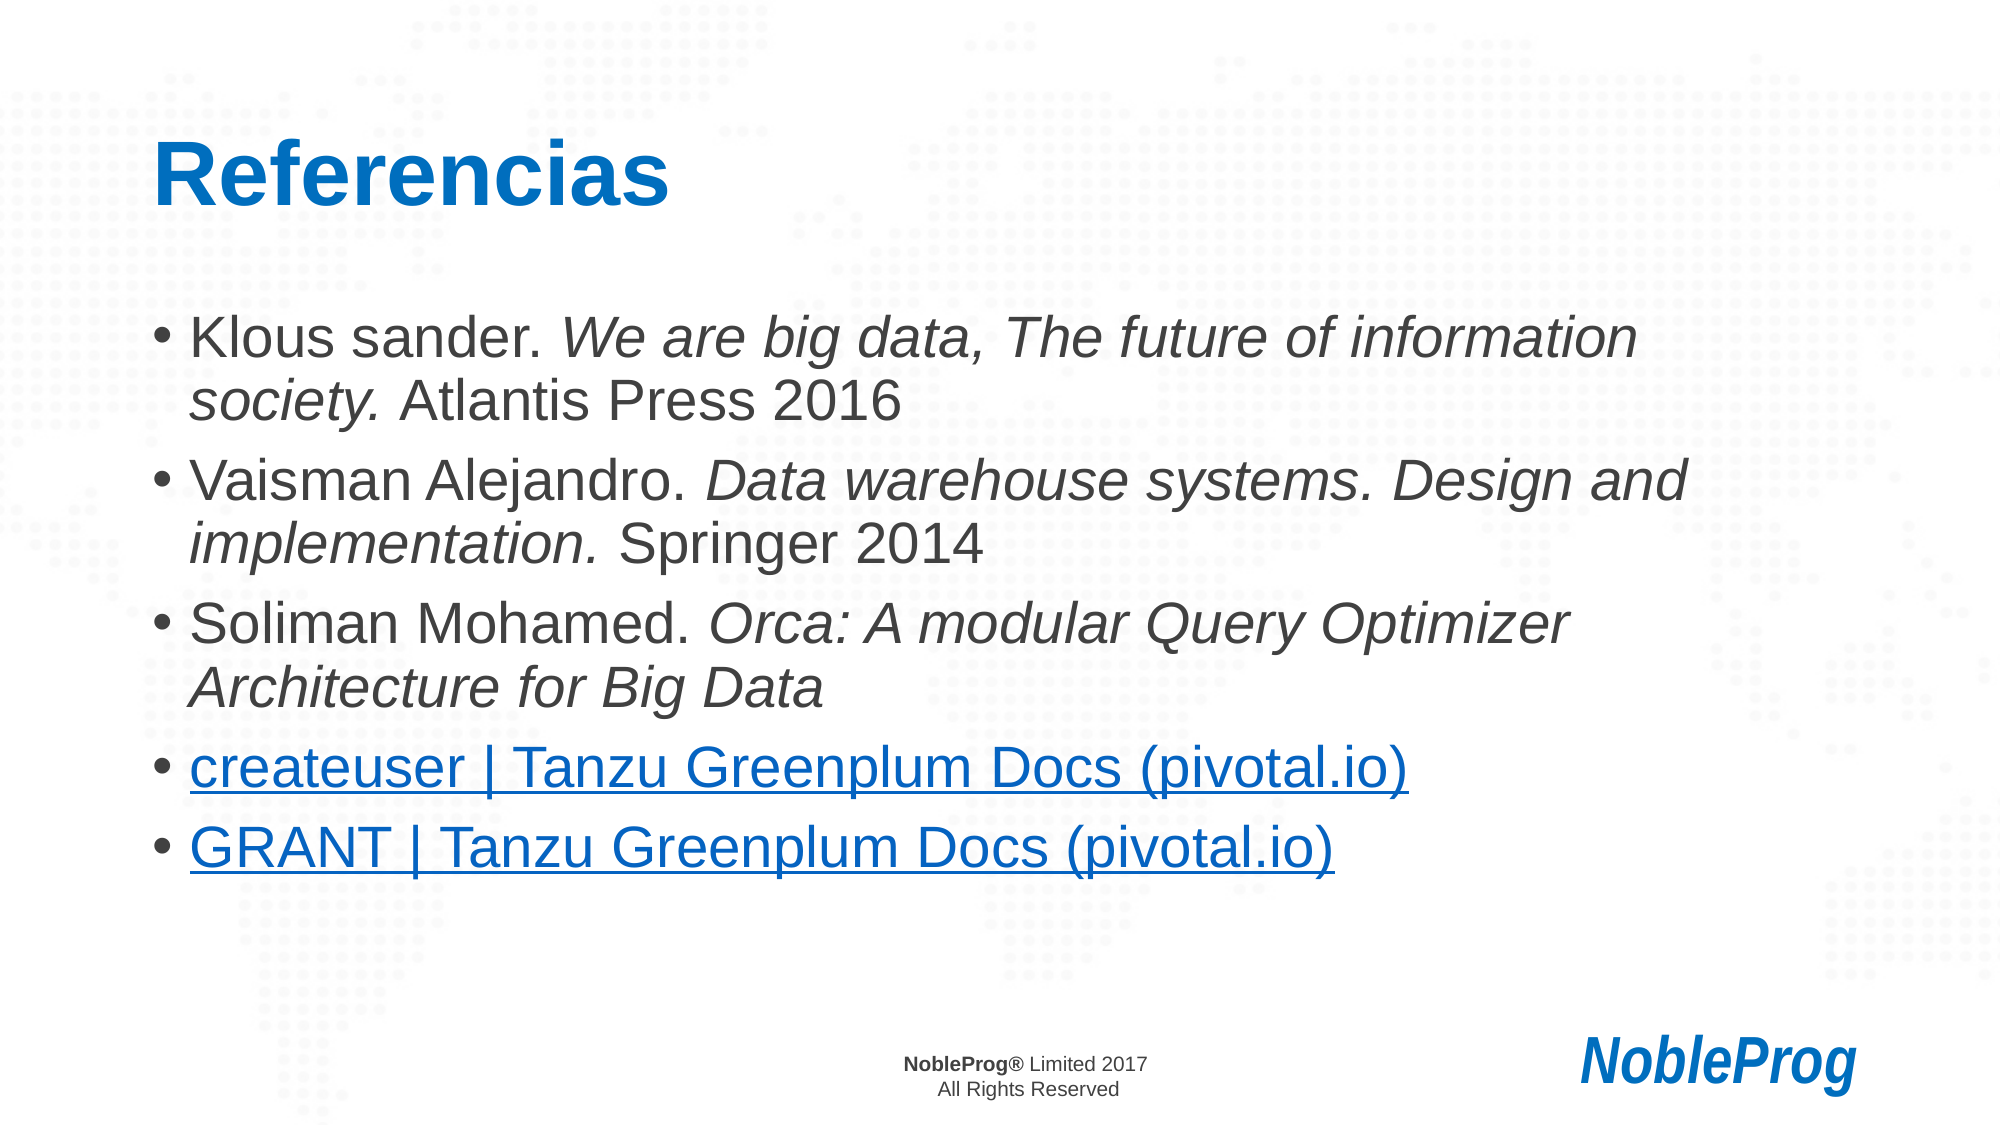

# Referencias
Klous sander. We are big data, The future of information society. Atlantis Press 2016
Vaisman Alejandro. Data warehouse systems. Design and implementation. Springer 2014
Soliman Mohamed. Orca: A modular Query Optimizer Architecture for Big Data
createuser | Tanzu Greenplum Docs (pivotal.io)
GRANT | Tanzu Greenplum Docs (pivotal.io)